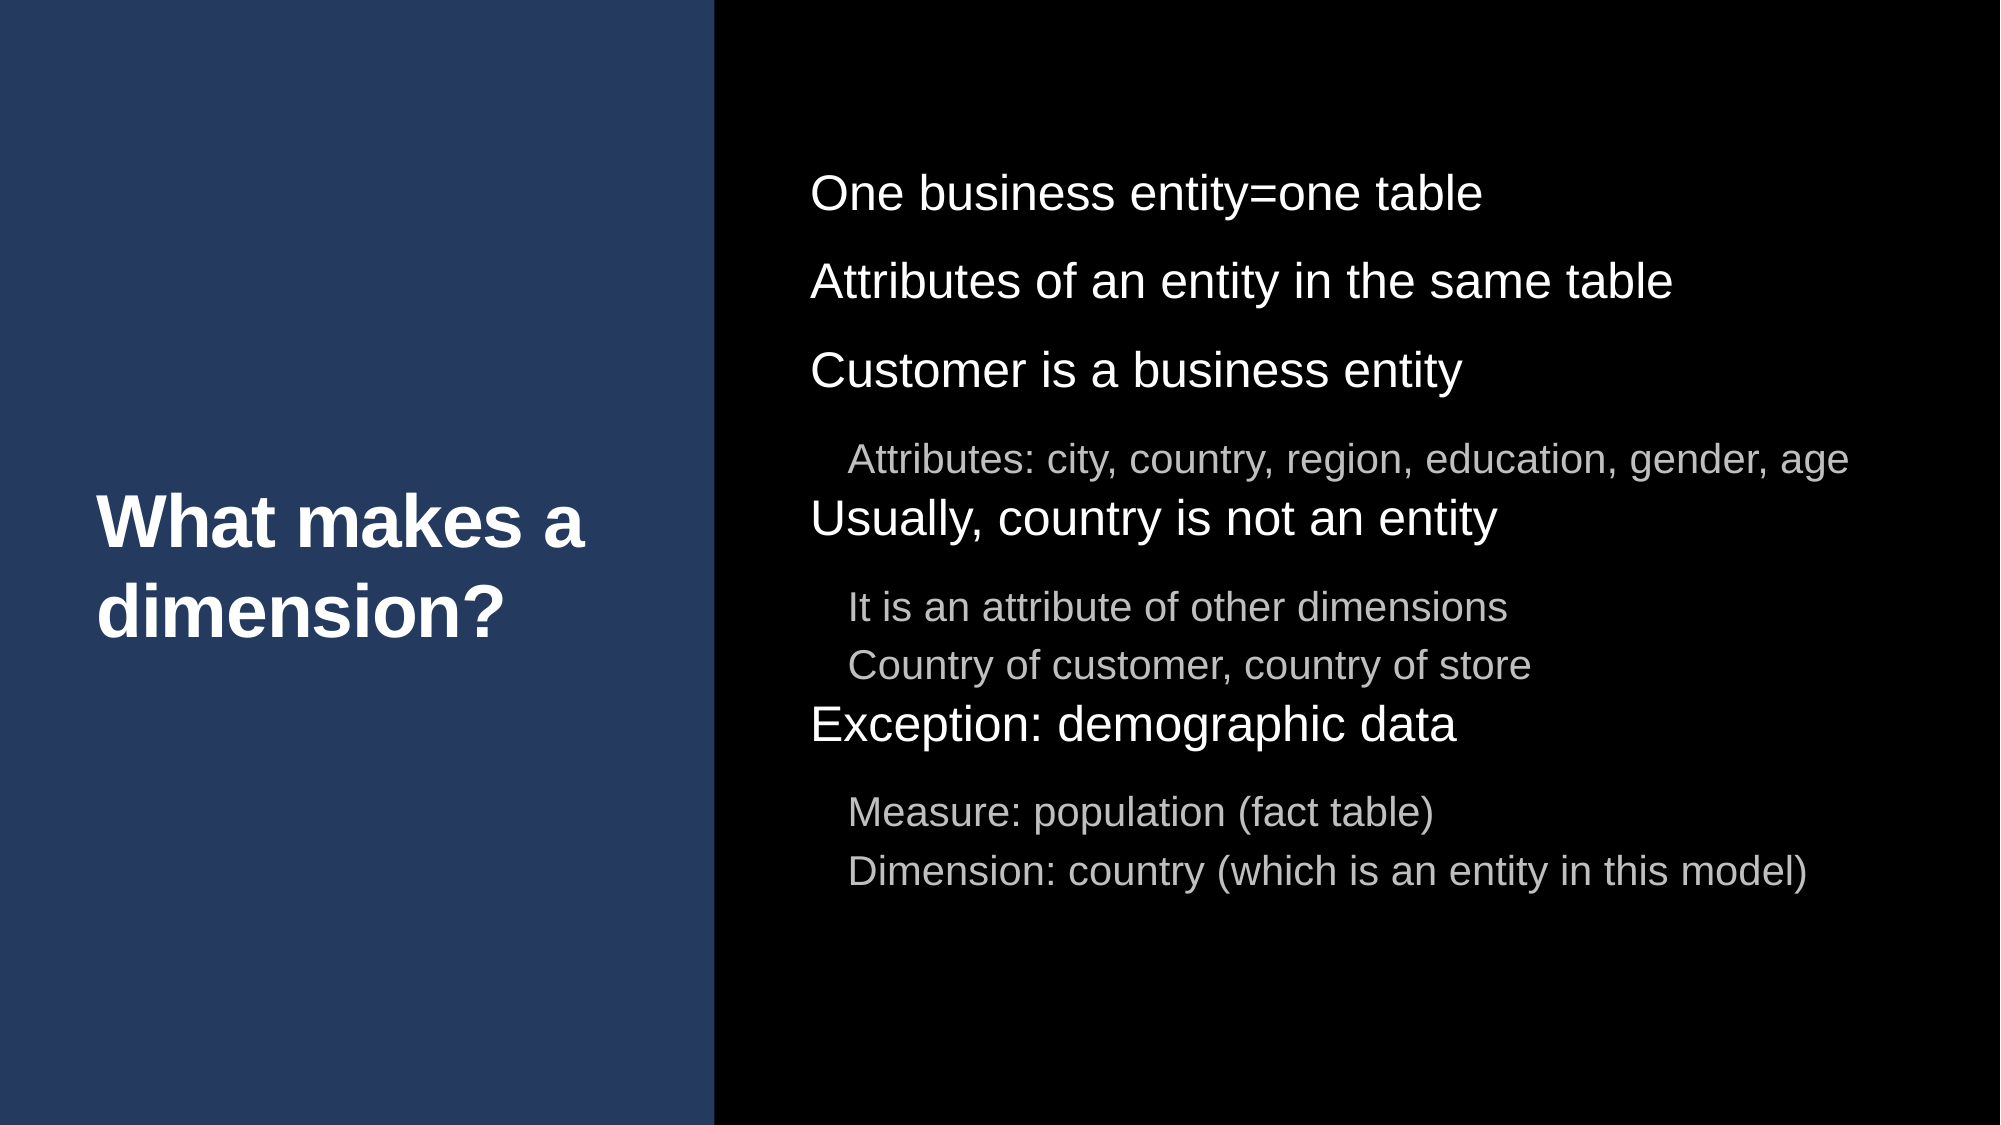

# What makes a dimension?
One business entity=one table
Attributes of an entity in the same table
Customer is a business entity
Attributes: city, country, region, education, gender, age
Usually, country is not an entity
It is an attribute of other dimensions
Country of customer, country of store
Exception: demographic data
Measure: population (fact table)
Dimension: country (which is an entity in this model)